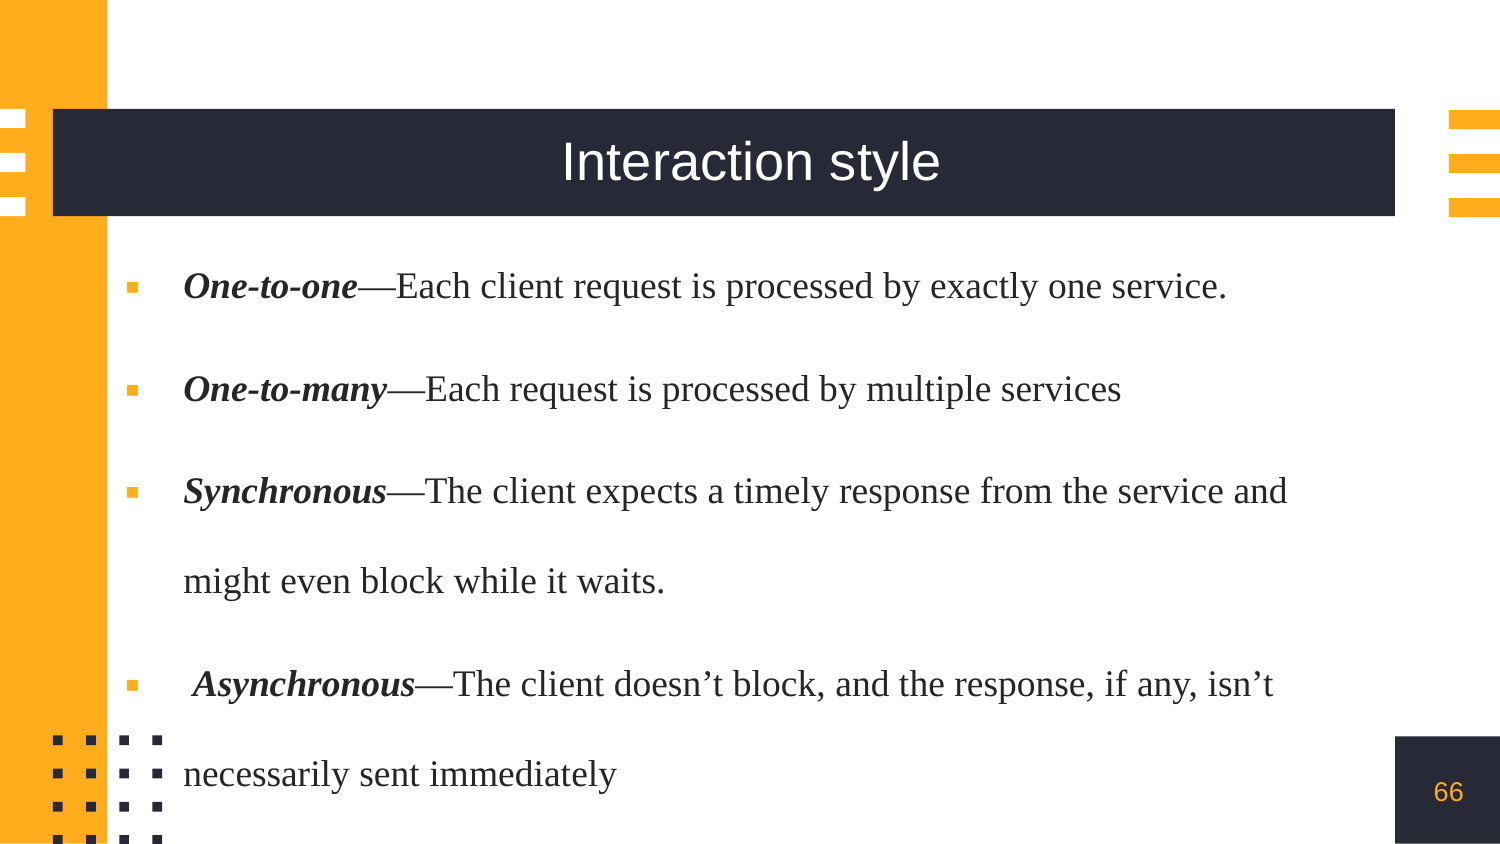

# Interaction style
One-to-one—Each client request is processed by exactly one service.
One-to-many—Each request is processed by multiple services
Synchronous—The client expects a timely response from the service and might even block while it waits.
 Asynchronous—The client doesn’t block, and the response, if any, isn’t necessarily sent immediately
66